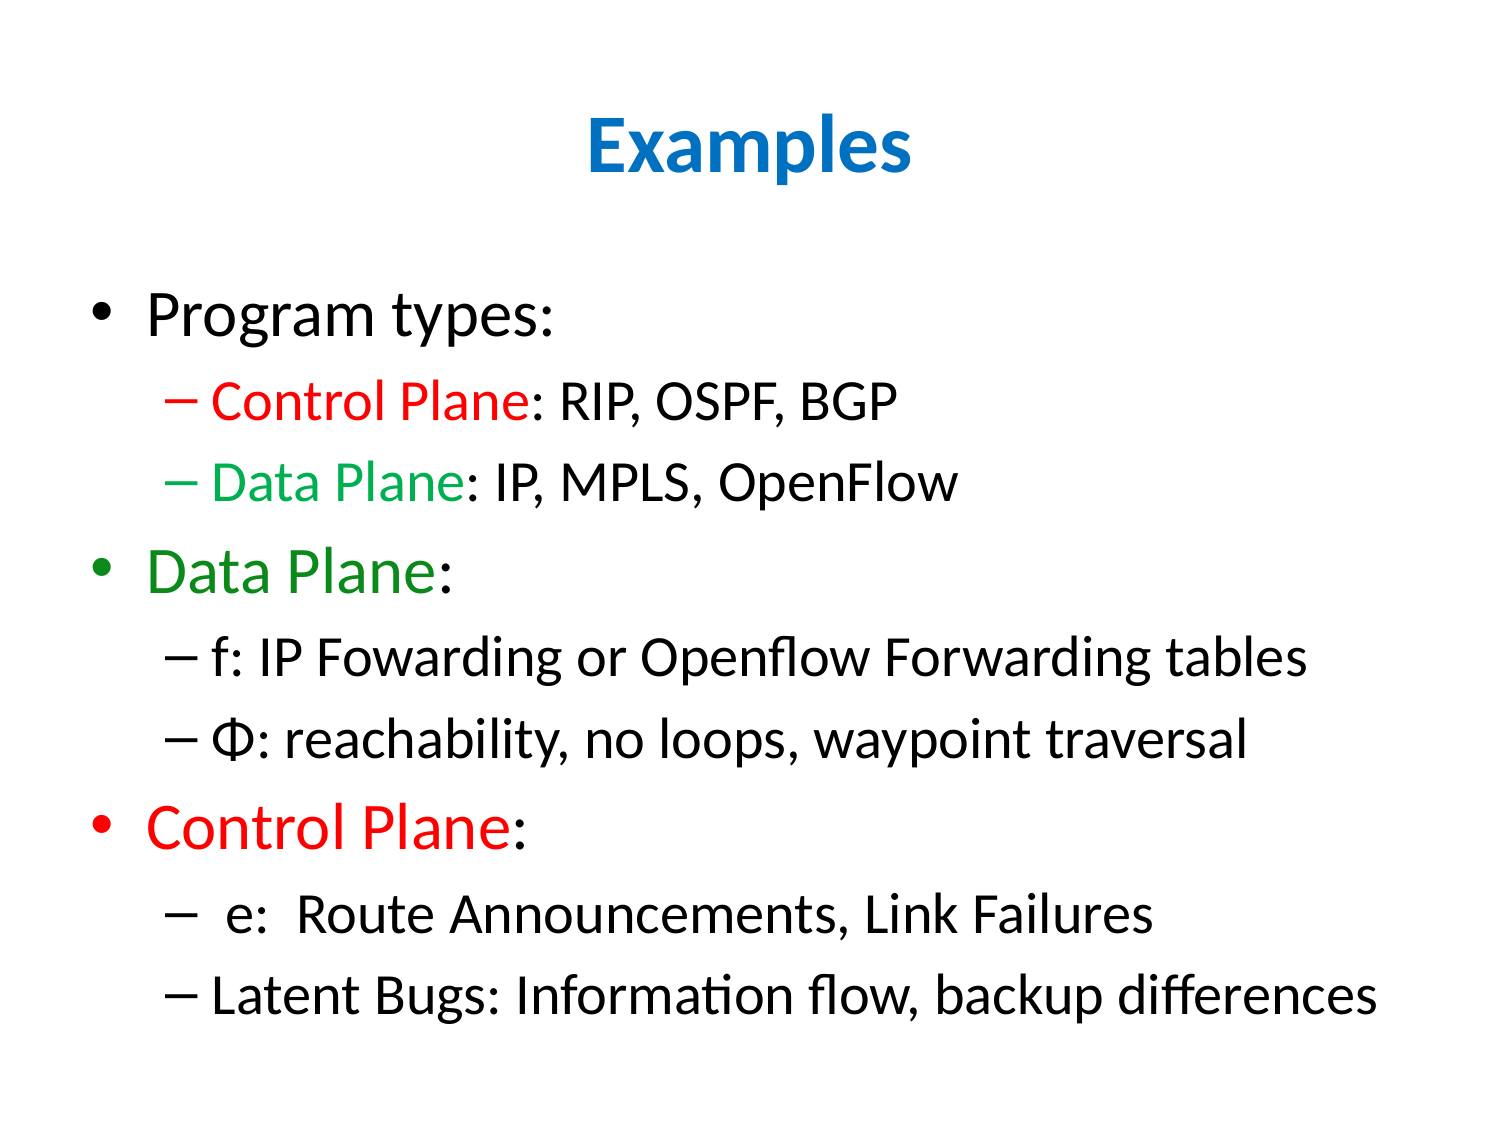

# Examples
Program types:
Control Plane: RIP, OSPF, BGP
Data Plane: IP, MPLS, OpenFlow
Data Plane:
f: IP Fowarding or Openflow Forwarding tables
Φ: reachability, no loops, waypoint traversal
Control Plane:
 e:  Route Announcements, Link Failures
Latent Bugs: Information flow, backup differences